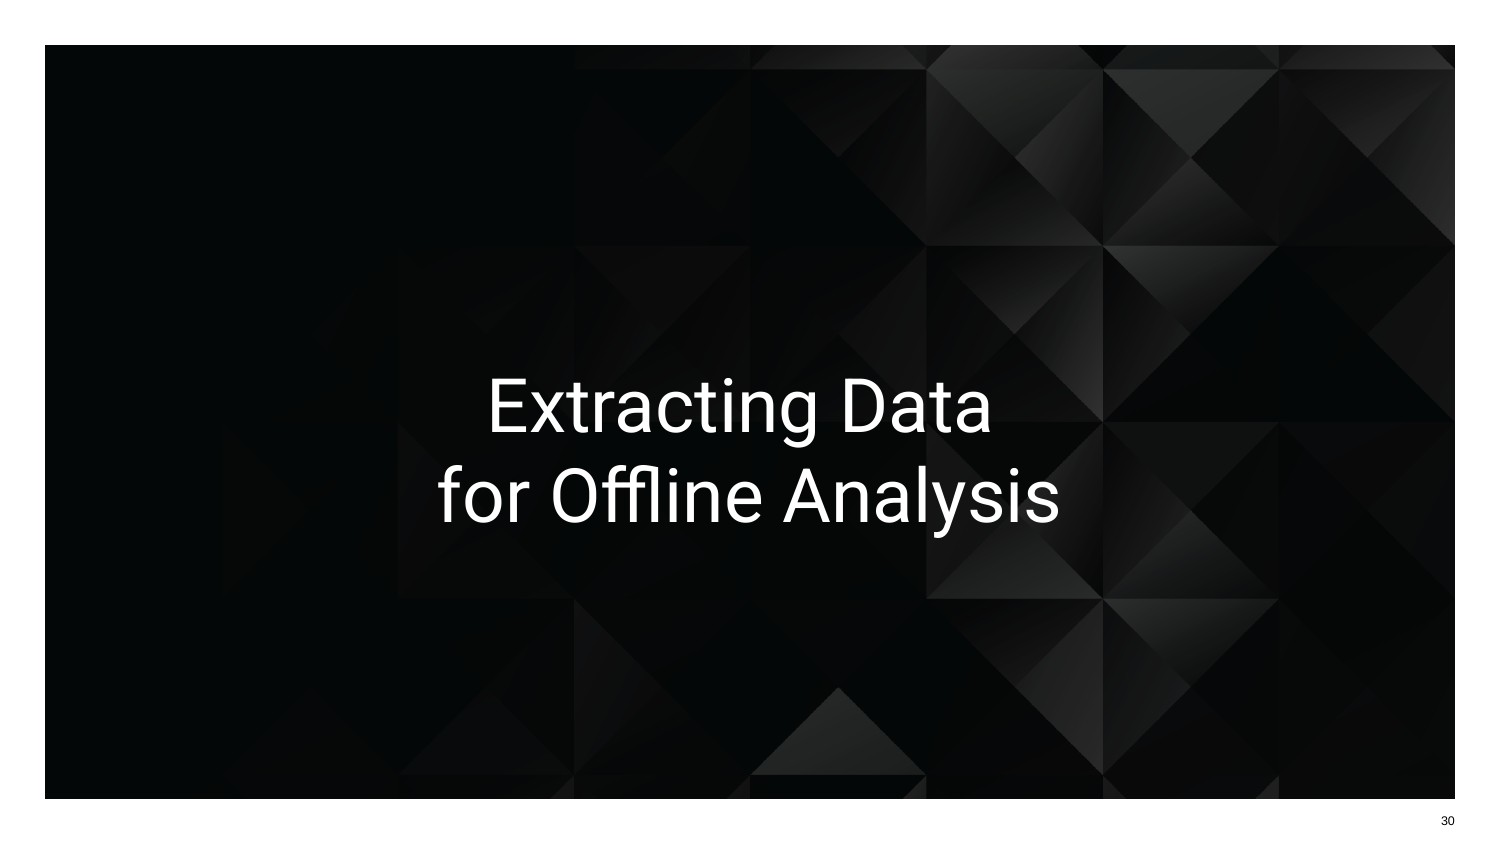

# Extracting Data
for Offline Analysis
30

30